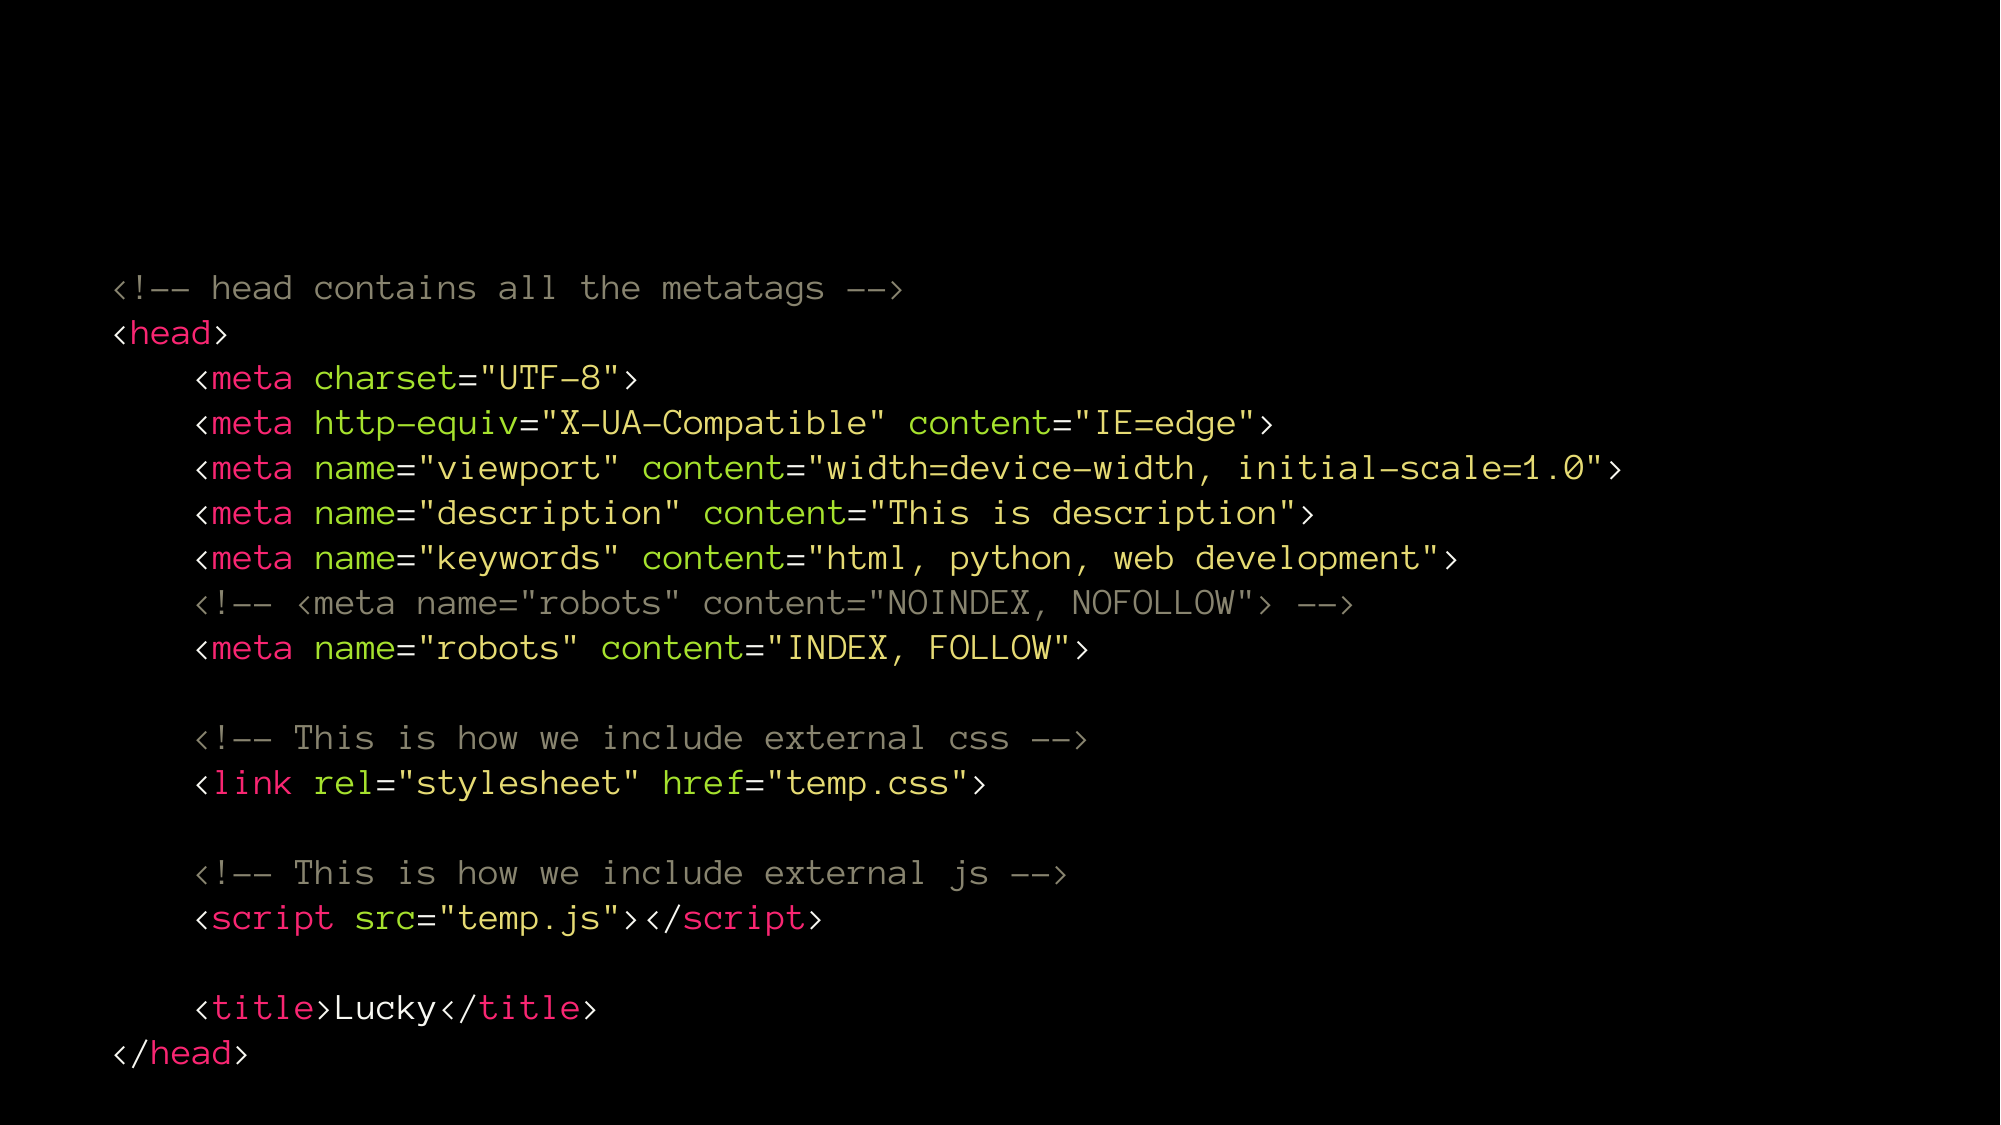

<!-- head contains all the metatags -->
<head>
    <meta charset="UTF-8">
    <meta http-equiv="X-UA-Compatible" content="IE=edge">
    <meta name="viewport" content="width=device-width, initial-scale=1.0">
    <meta name="description" content="This is description">
    <meta name="keywords" content="html, python, web development">
    <!-- <meta name="robots" content="NOINDEX, NOFOLLOW"> -->
    <meta name="robots" content="INDEX, FOLLOW">
    <!-- This is how we include external css -->
    <link rel="stylesheet" href="temp.css">
    <!-- This is how we include external js -->
    <script src="temp.js"></script>
    <title>Lucky</title>
</head>